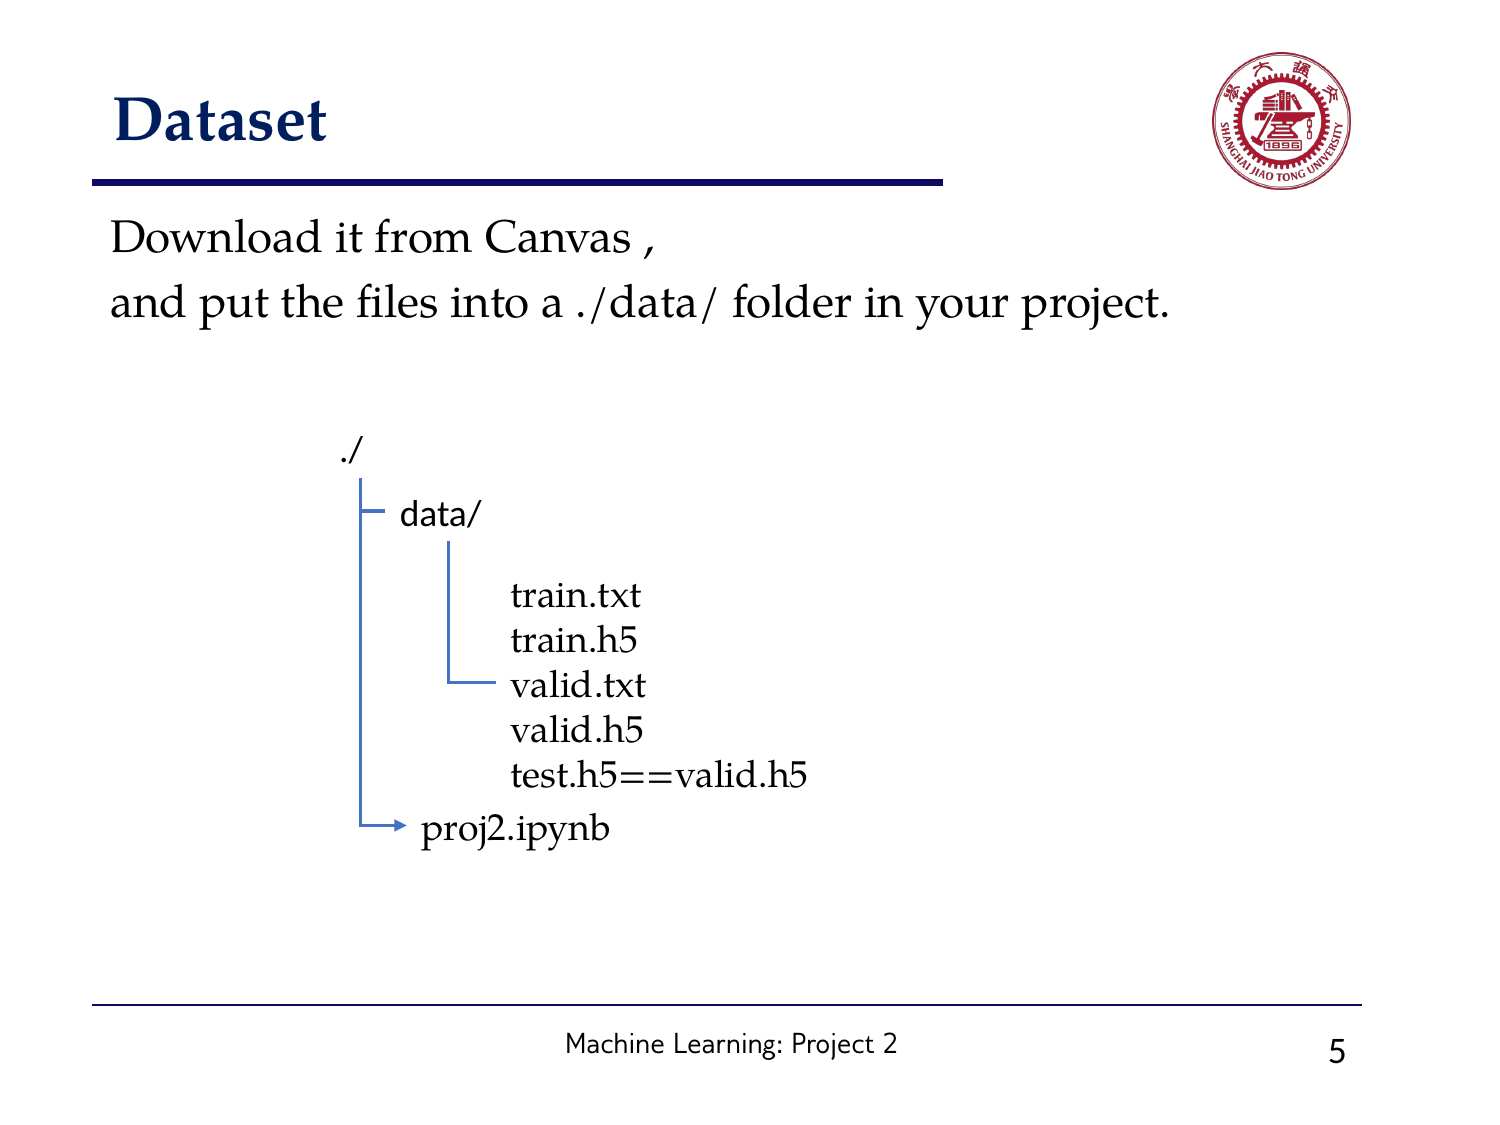

# Dataset
Download it from Canvas ,
and put the files into a ./data/ folder in your project.
./
data/
train.txt
train.h5
valid.txt
valid.h5
test.h5==valid.h5
proj2.ipynb
5